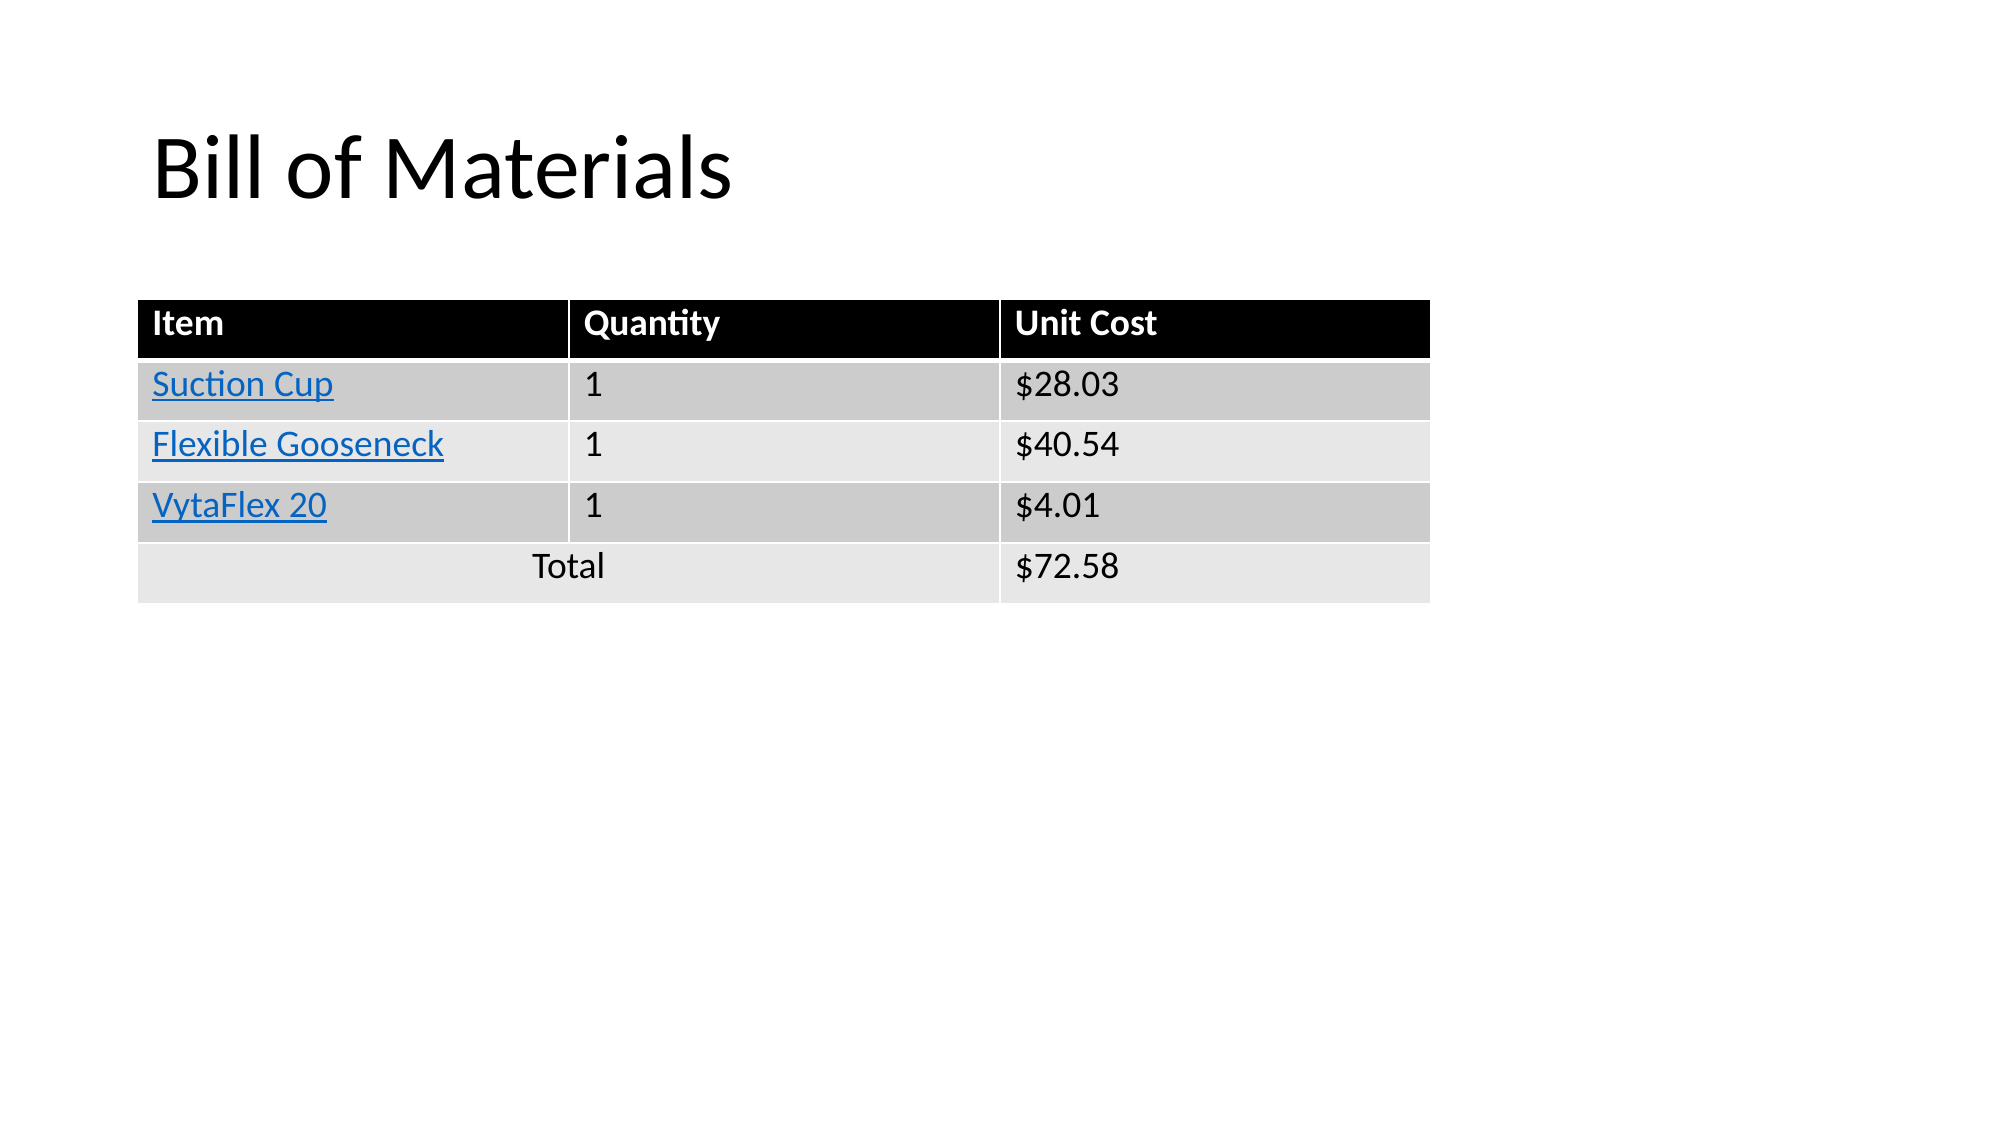

# Bill of Materials
| Item | Quantity | Unit Cost |
| --- | --- | --- |
| Suction Cup | 1 | $28.03 |
| Flexible Gooseneck | 1 | $40.54 |
| VytaFlex 20 | 1 | $4.01 |
| Total |  | $72.58 |